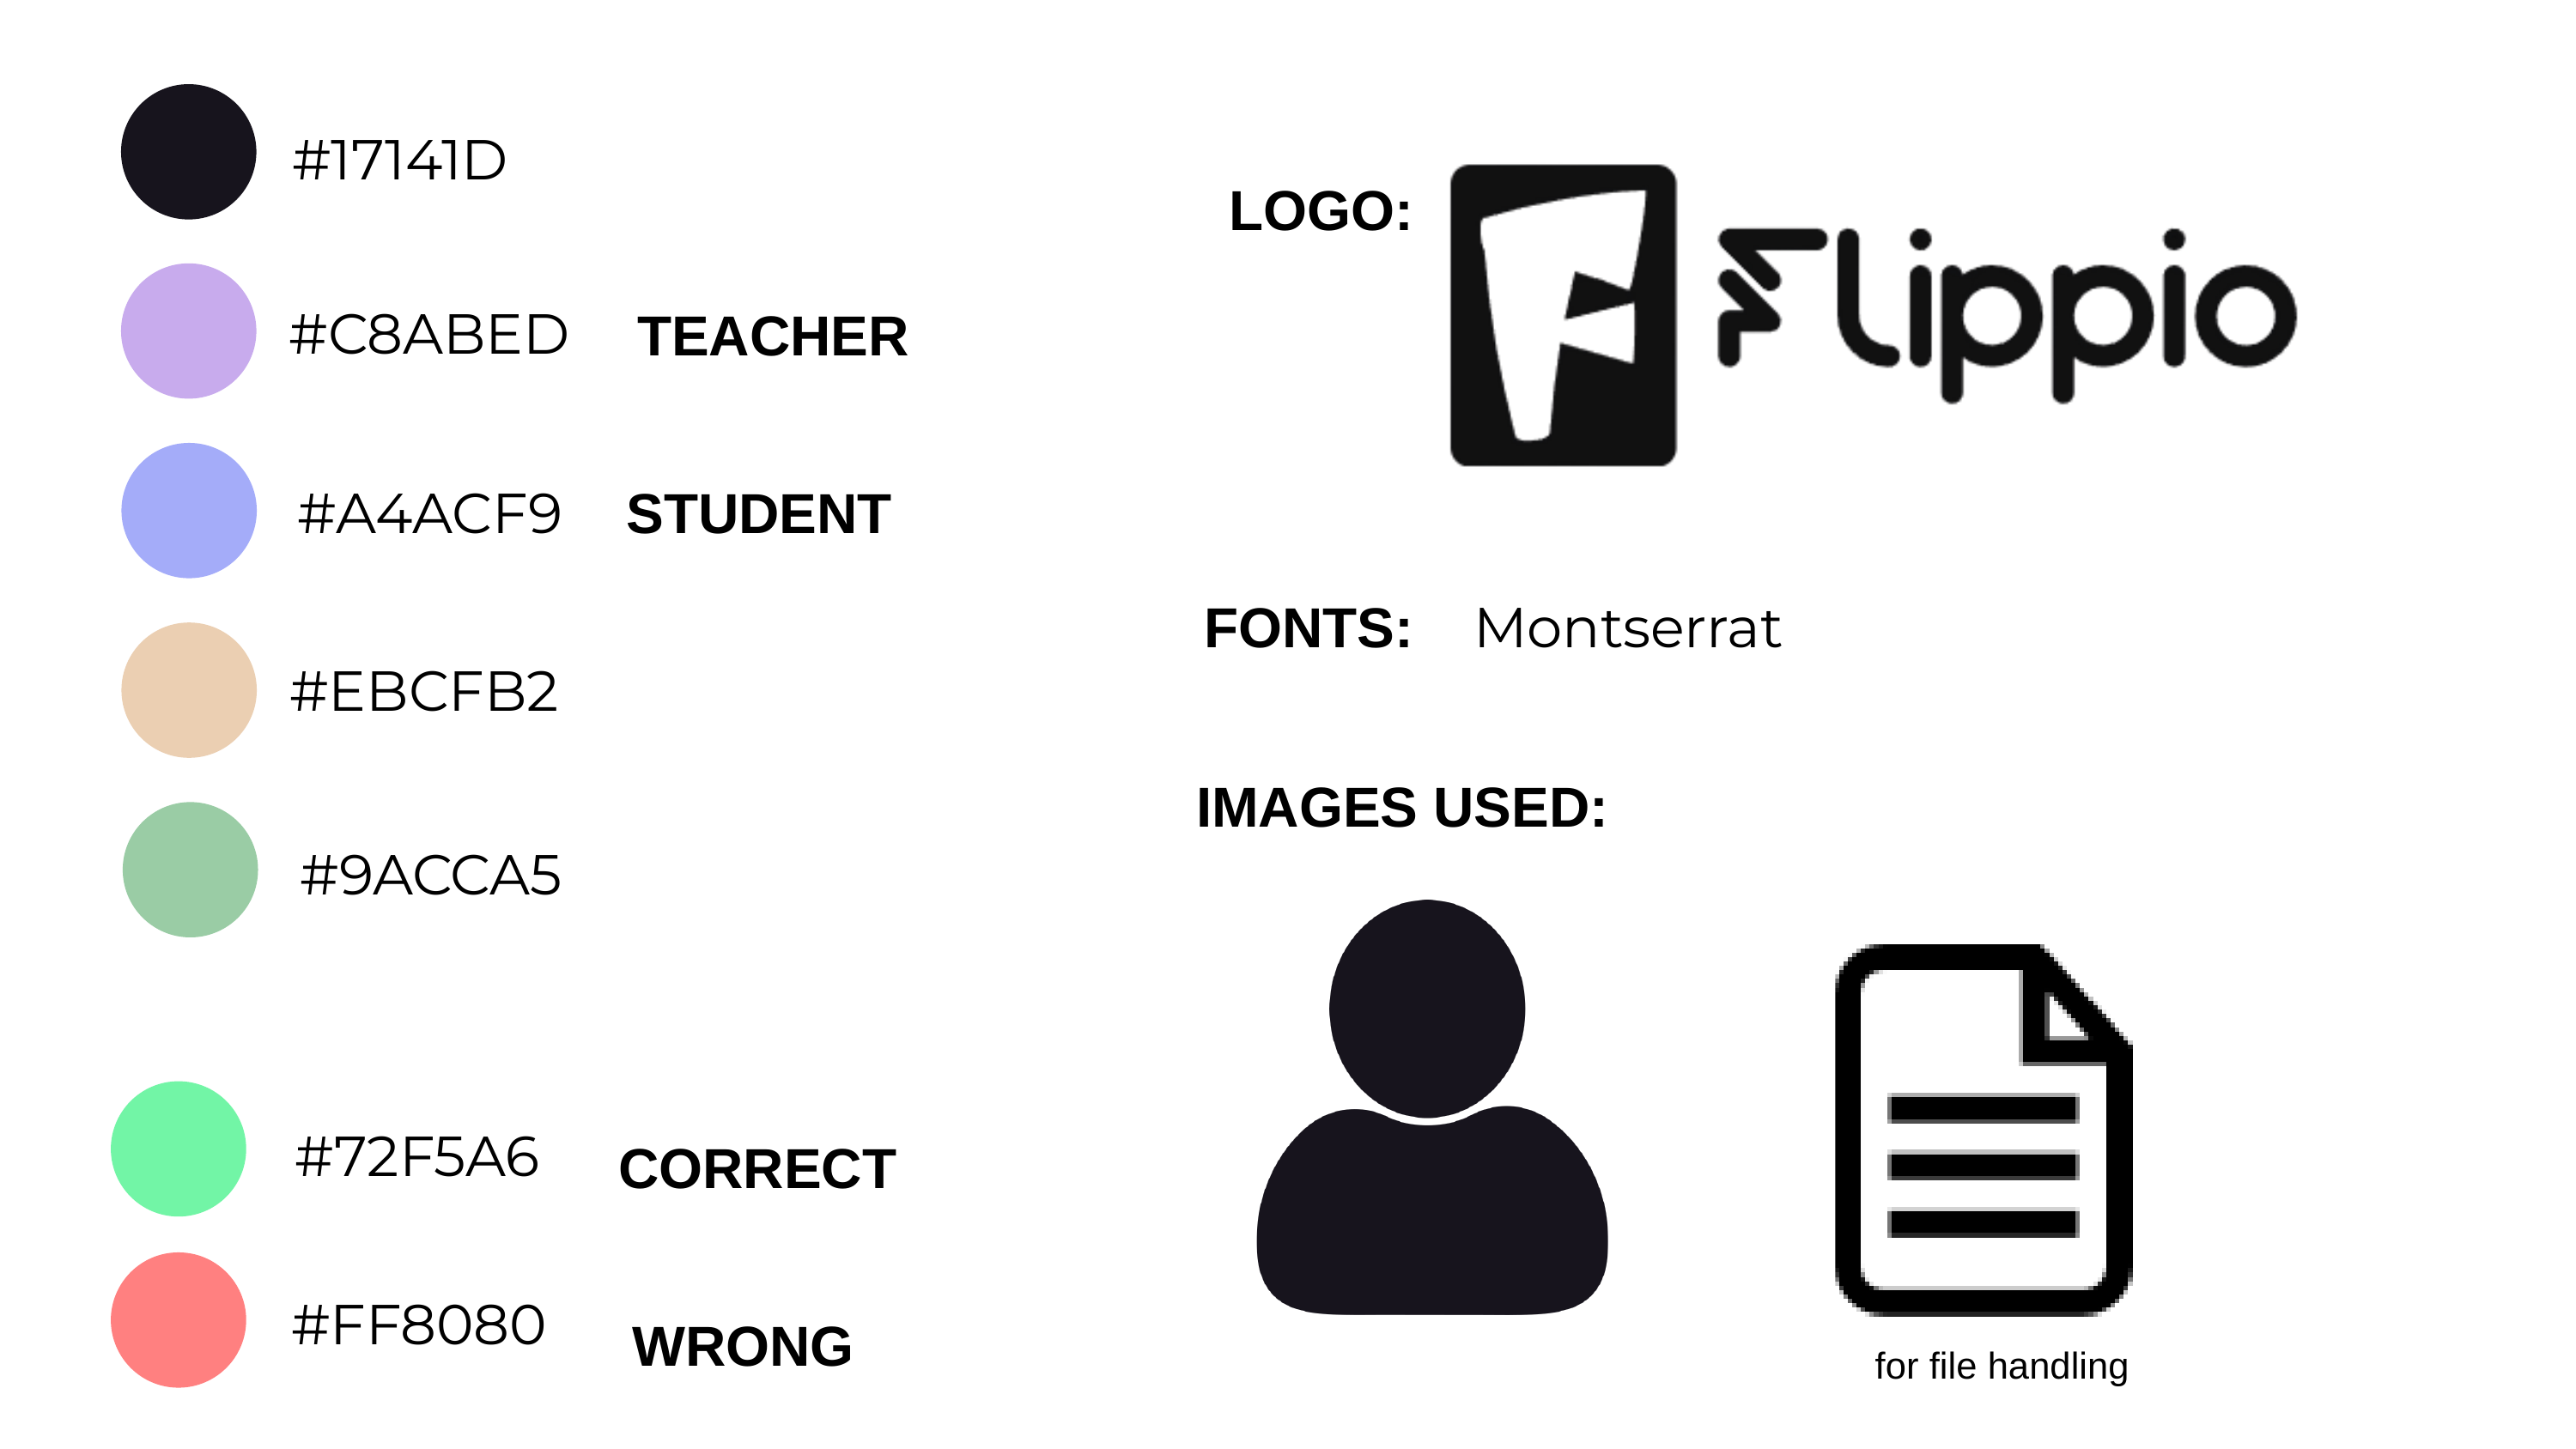

#17141D
LOGO:

#C8ABED
TEACHER

#A4ACF9
STUDENT
FONTS:
Montserrat

#EBCFB2
IMAGES USED:

#9ACCA5

#72F5A6
CORRECT

#FF8080
WRONG
for file handling